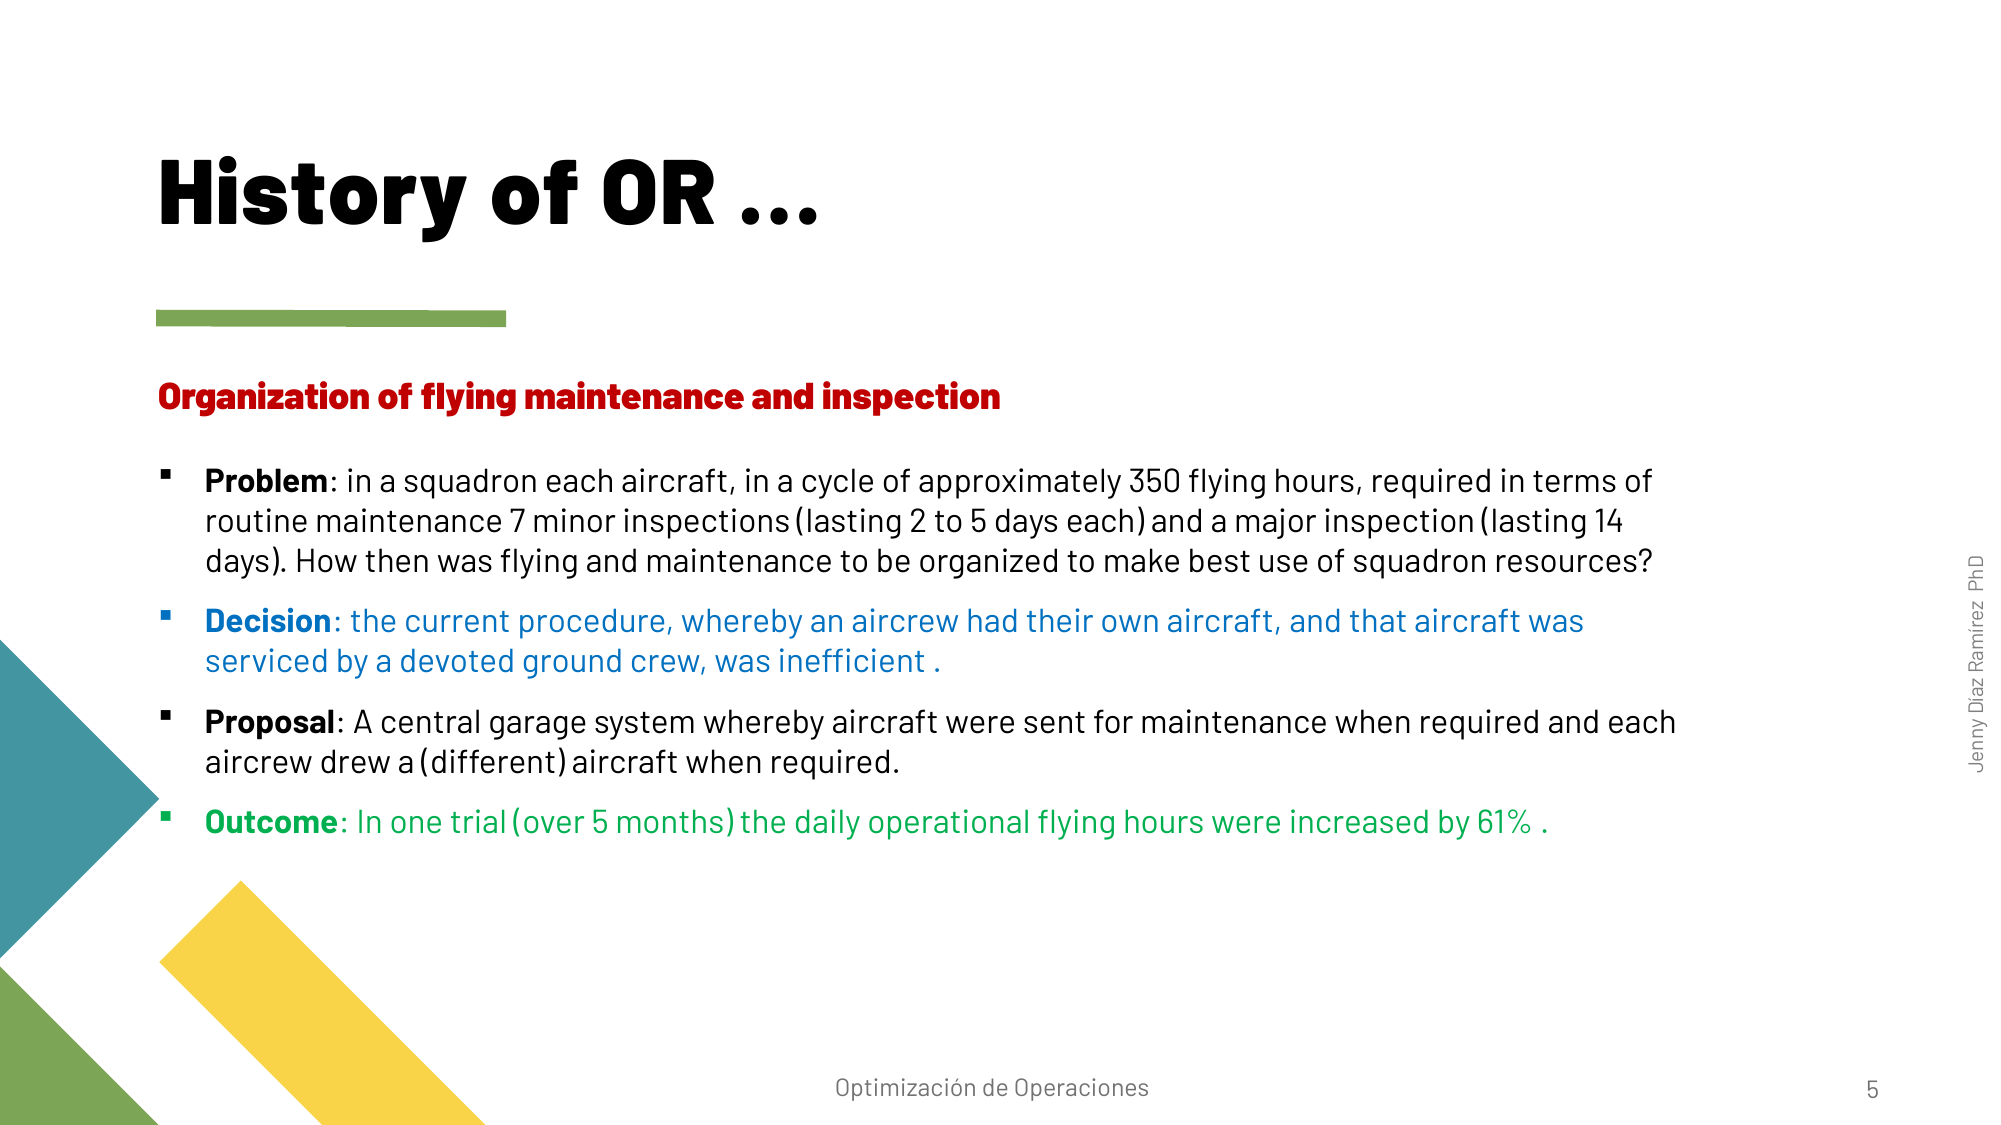

# History of OR …
Organization of flying maintenance and inspection
Problem: in a squadron each aircraft, in a cycle of approximately 350 flying hours, required in terms of routine maintenance 7 minor inspections (lasting 2 to 5 days each) and a major inspection (lasting 14 days). How then was flying and maintenance to be organized to make best use of squadron resources?
Decision: the current procedure, whereby an aircrew had their own aircraft, and that aircraft was serviced by a devoted ground crew, was inefficient .
Proposal: A central garage system whereby aircraft were sent for maintenance when required and each aircrew drew a (different) aircraft when required.
Outcome: In one trial (over 5 months) the daily operational flying hours were increased by 61% .

Optimización de Operaciones
5